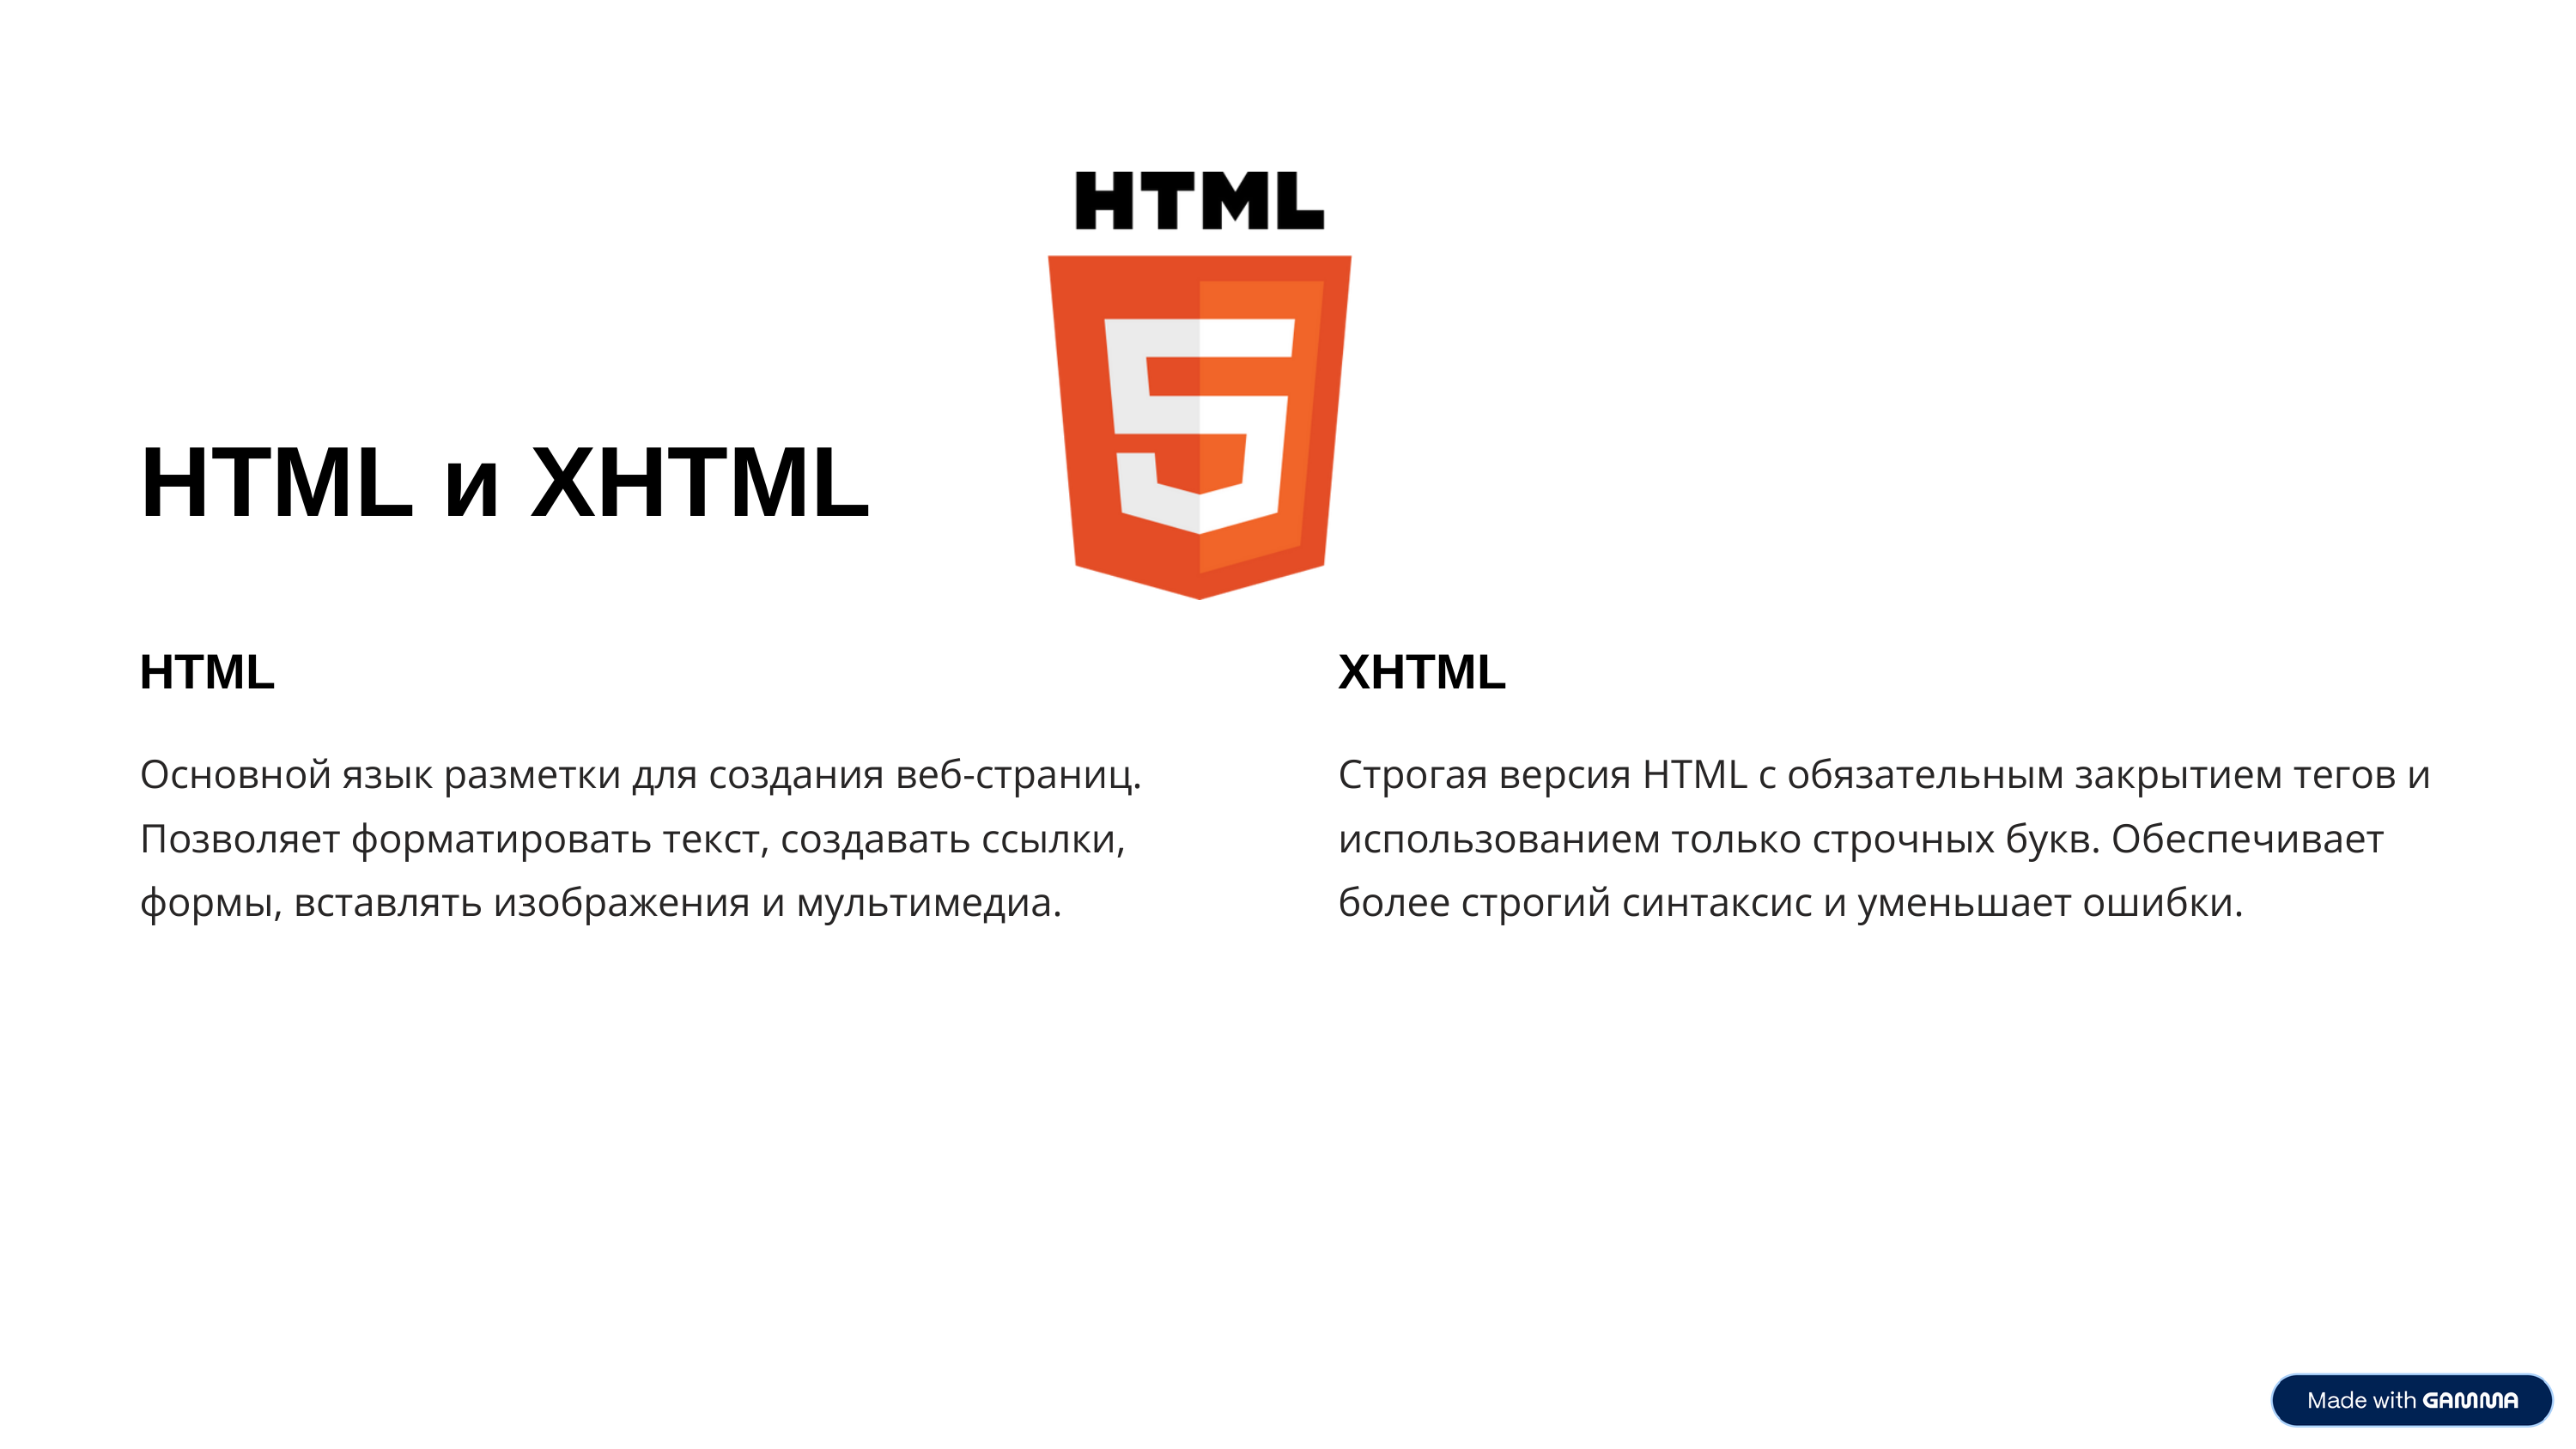

HTML и XHTML

HTML

XHTML

Основной язык разметки для создания веб-страниц. Позволяет форматировать текст, создавать ссылки, формы, вставлять изображения и мультимедиа.

Строгая версия HTML с обязательным закрытием тегов и использованием только строчных букв. Обеспечивает более строгий синтаксис и уменьшает ошибки.